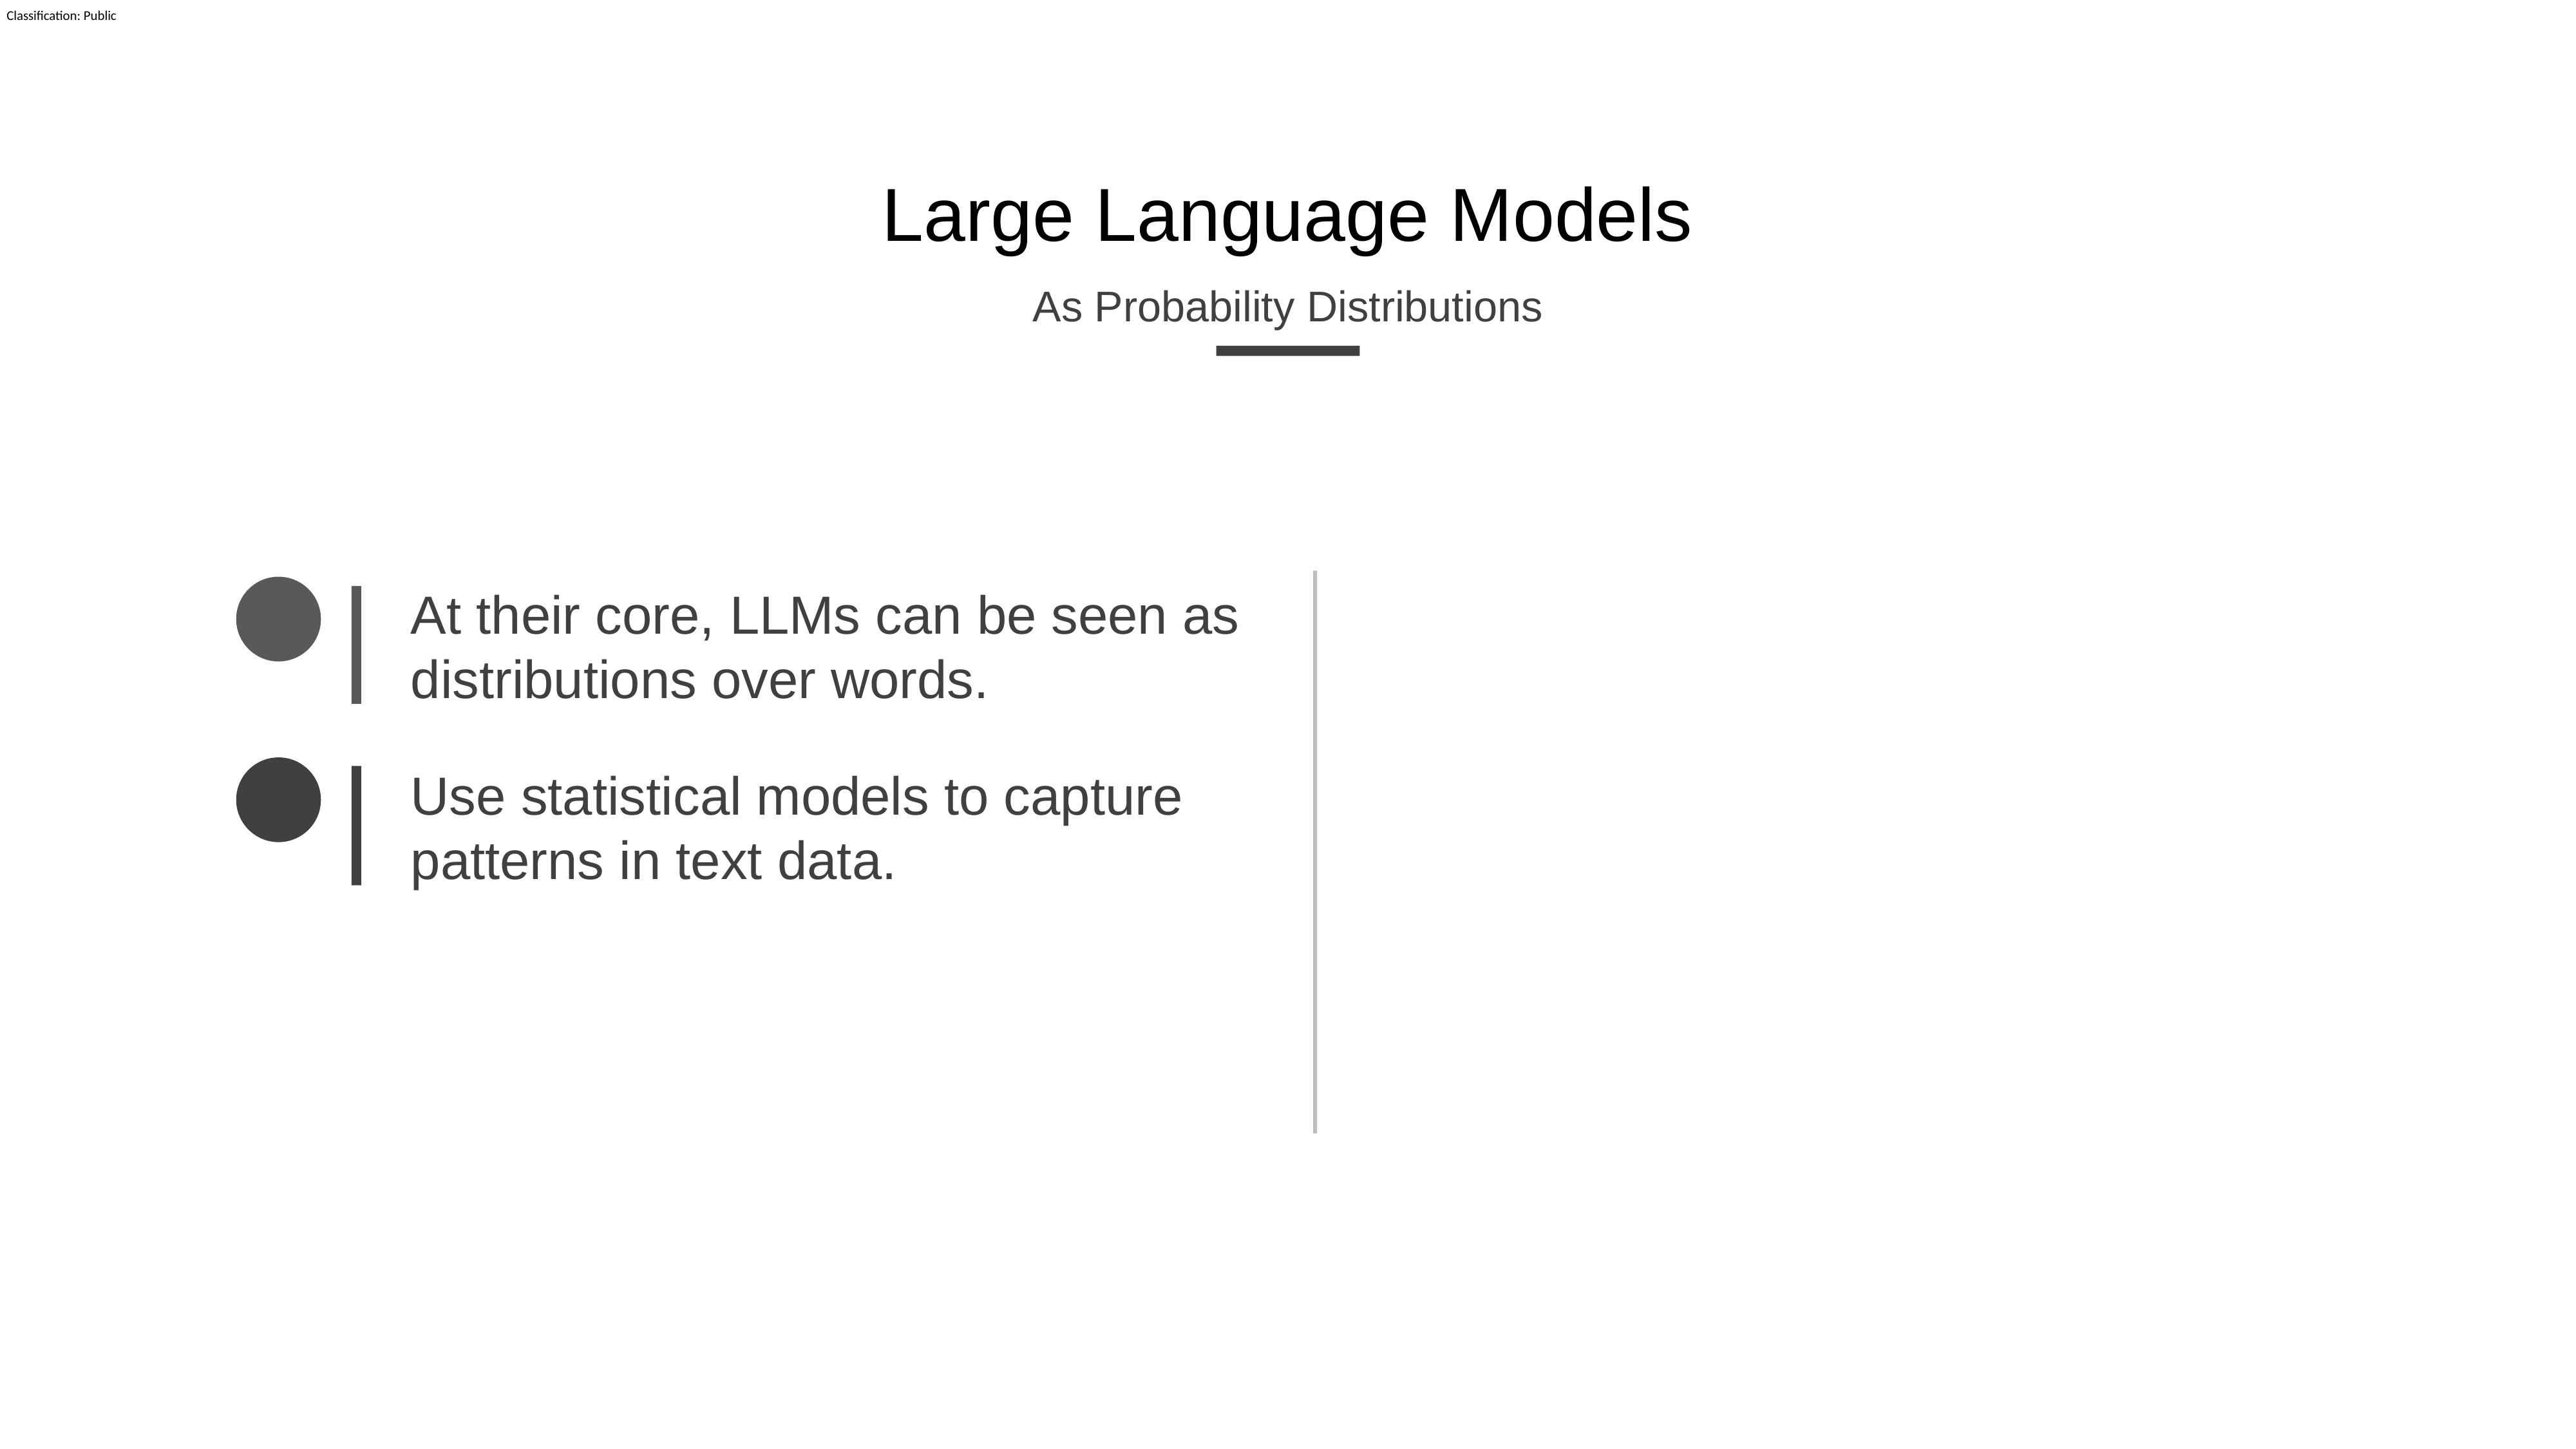

# Large Language Models
As Probability Distributions

At their core, LLMs can be seen as distributions over words.

Use statistical models to capture patterns in text data.